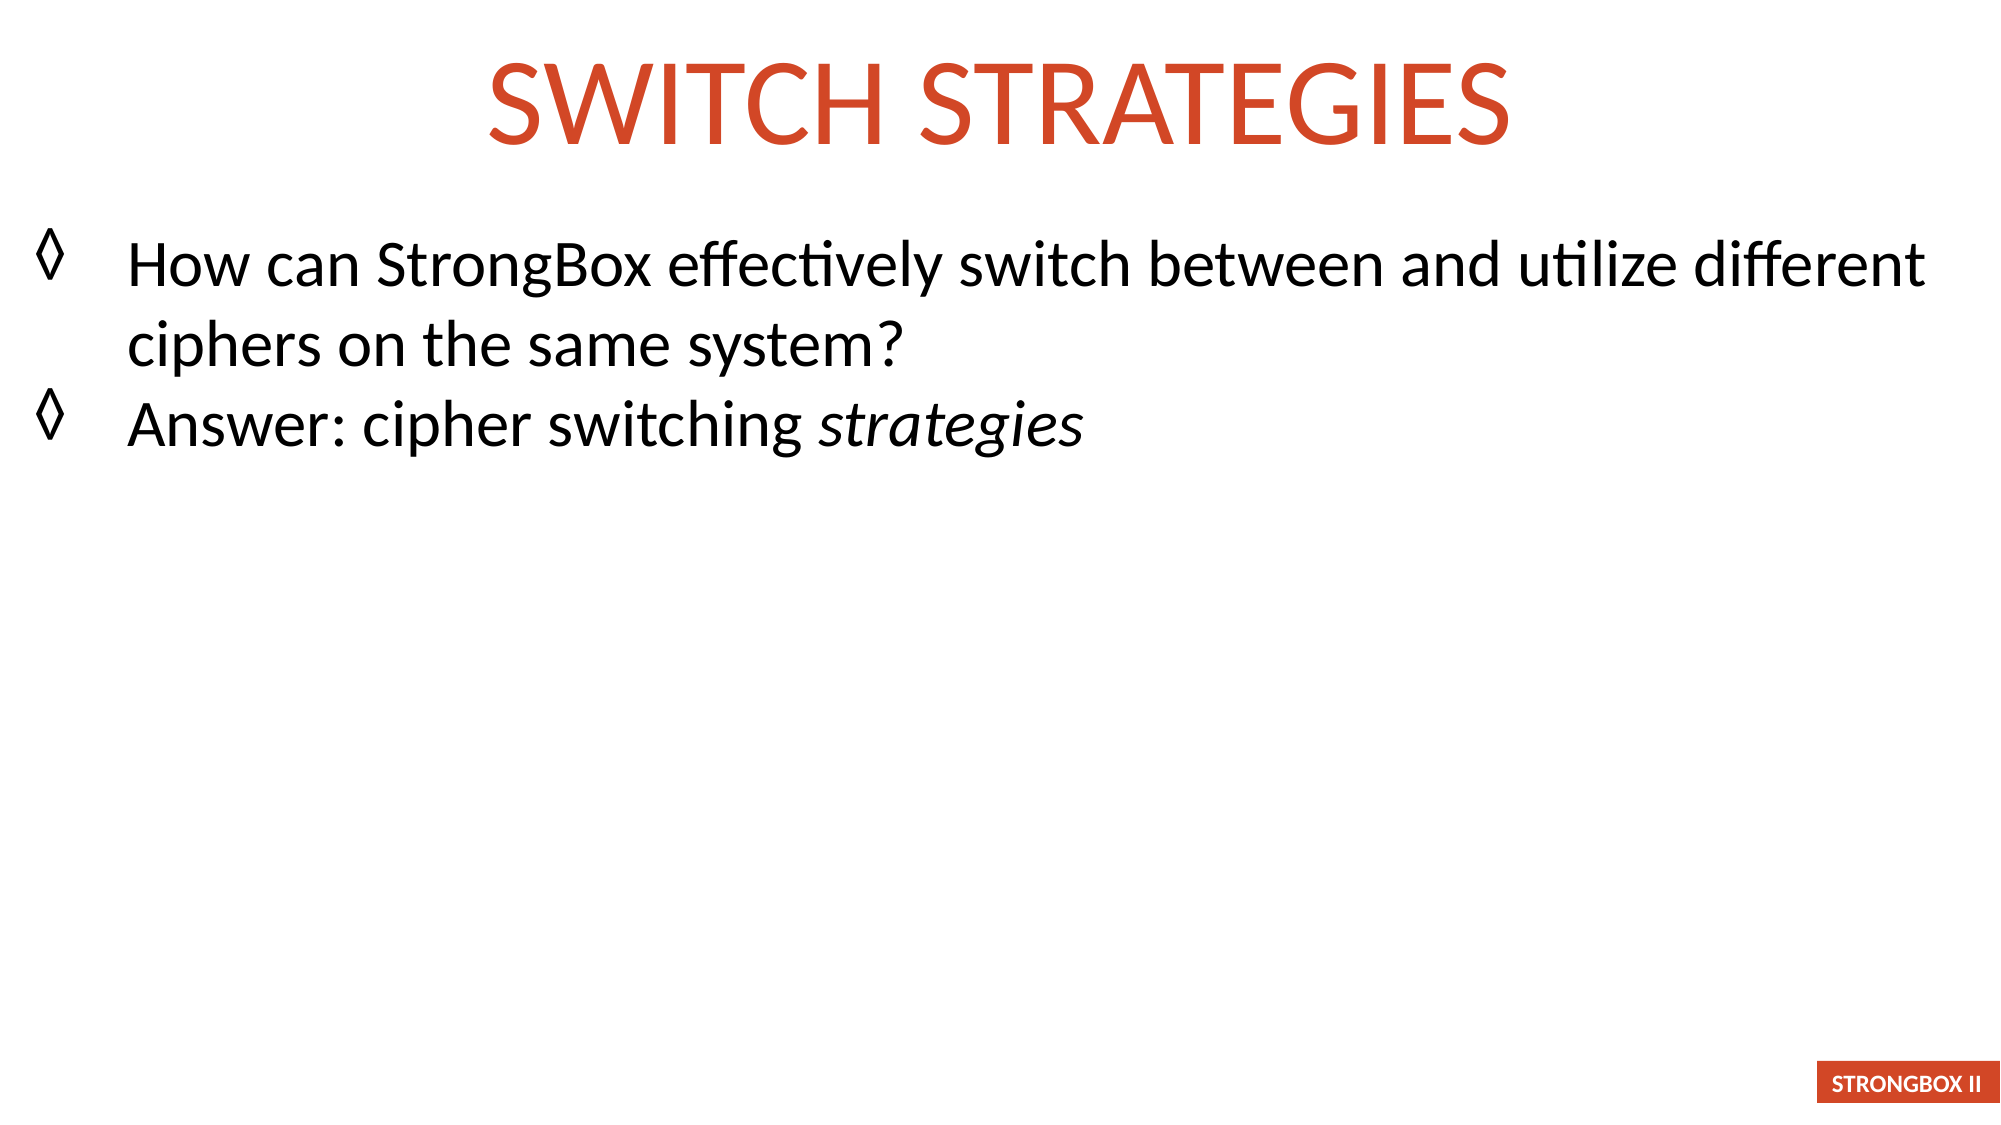

Switch Strategies
How can StrongBox effectively switch between and utilize different ciphers on the same system?
Answer: cipher switching strategies
STRONGBOX II